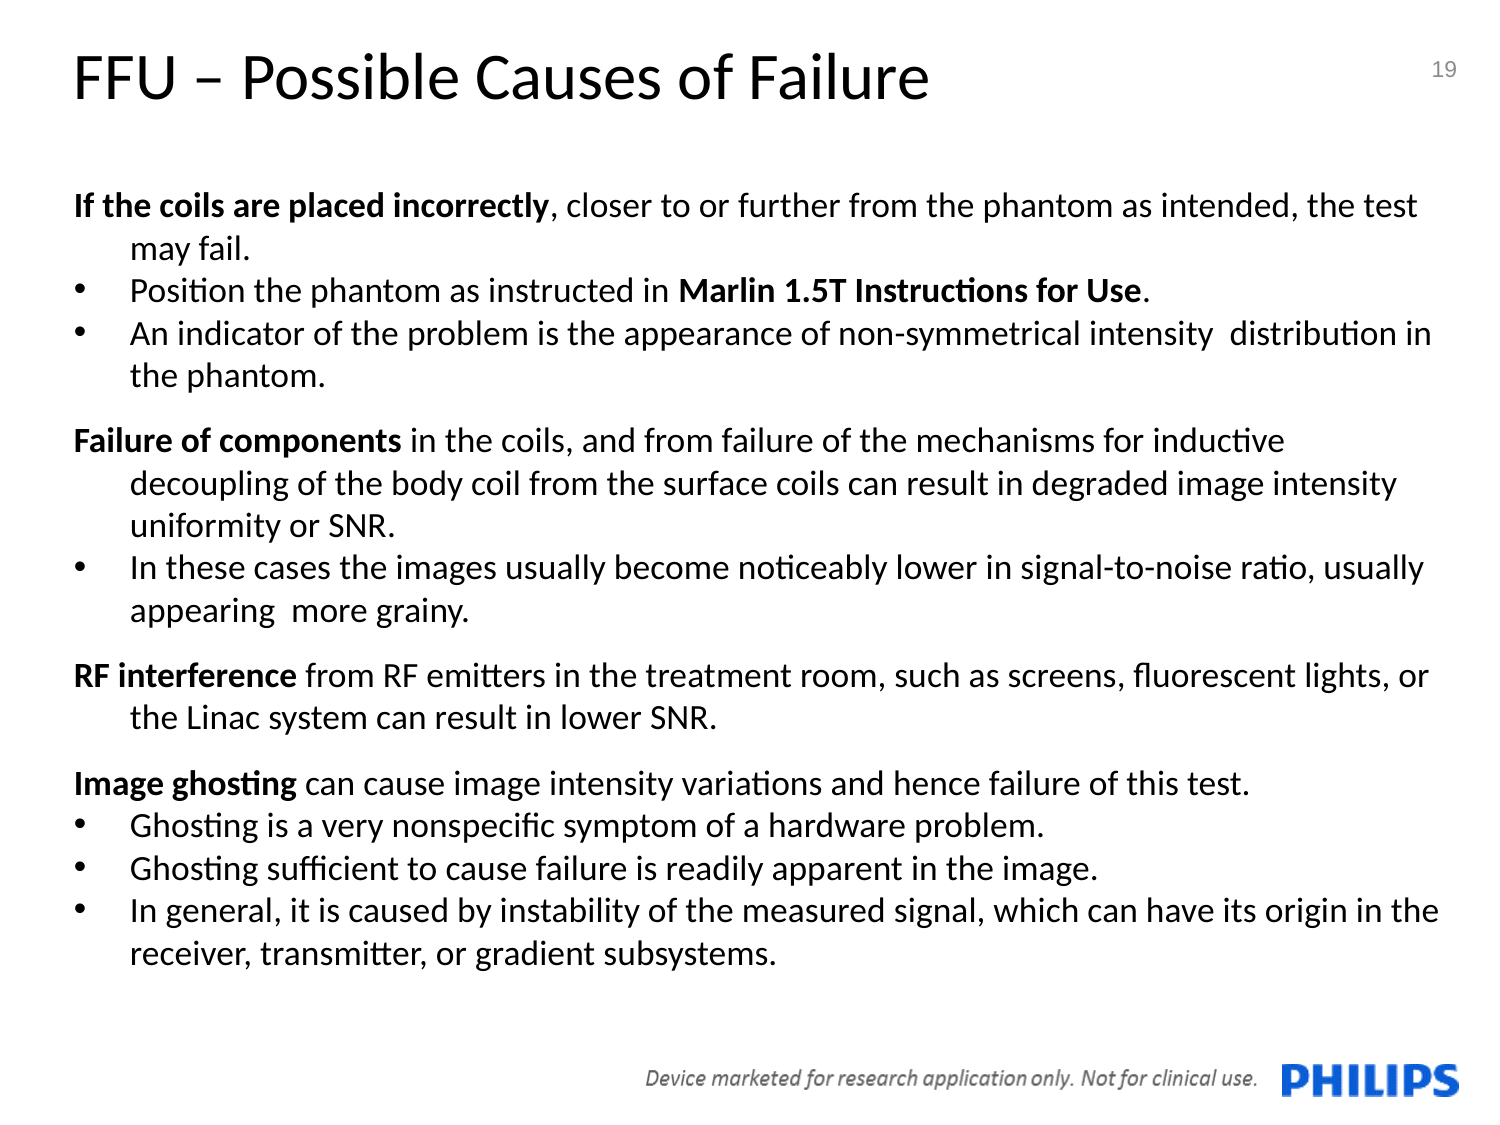

FFU – Possible Causes of Failure
19
If the coils are placed incorrectly, closer to or further from the phantom as intended, the test may fail.
Position the phantom as instructed in Marlin 1.5T Instructions for Use.
An indicator of the problem is the appearance of non-symmetrical intensity  distribution in the phantom.

Failure of components in the coils, and from failure of the mechanisms for inductive decoupling of the body coil from the surface coils can result in degraded image intensity uniformity or SNR.
In these cases the images usually become noticeably lower in signal-to-noise ratio, usually appearing  more grainy.

RF interference from RF emitters in the treatment room, such as screens, fluorescent lights, or the Linac system can result in lower SNR.

Image ghosting can cause image intensity variations and hence failure of this test.
Ghosting is a very nonspecific symptom of a hardware problem.
Ghosting sufficient to cause failure is readily apparent in the image.
In general, it is caused by instability of the measured signal, which can have its origin in the receiver, transmitter, or gradient subsystems.